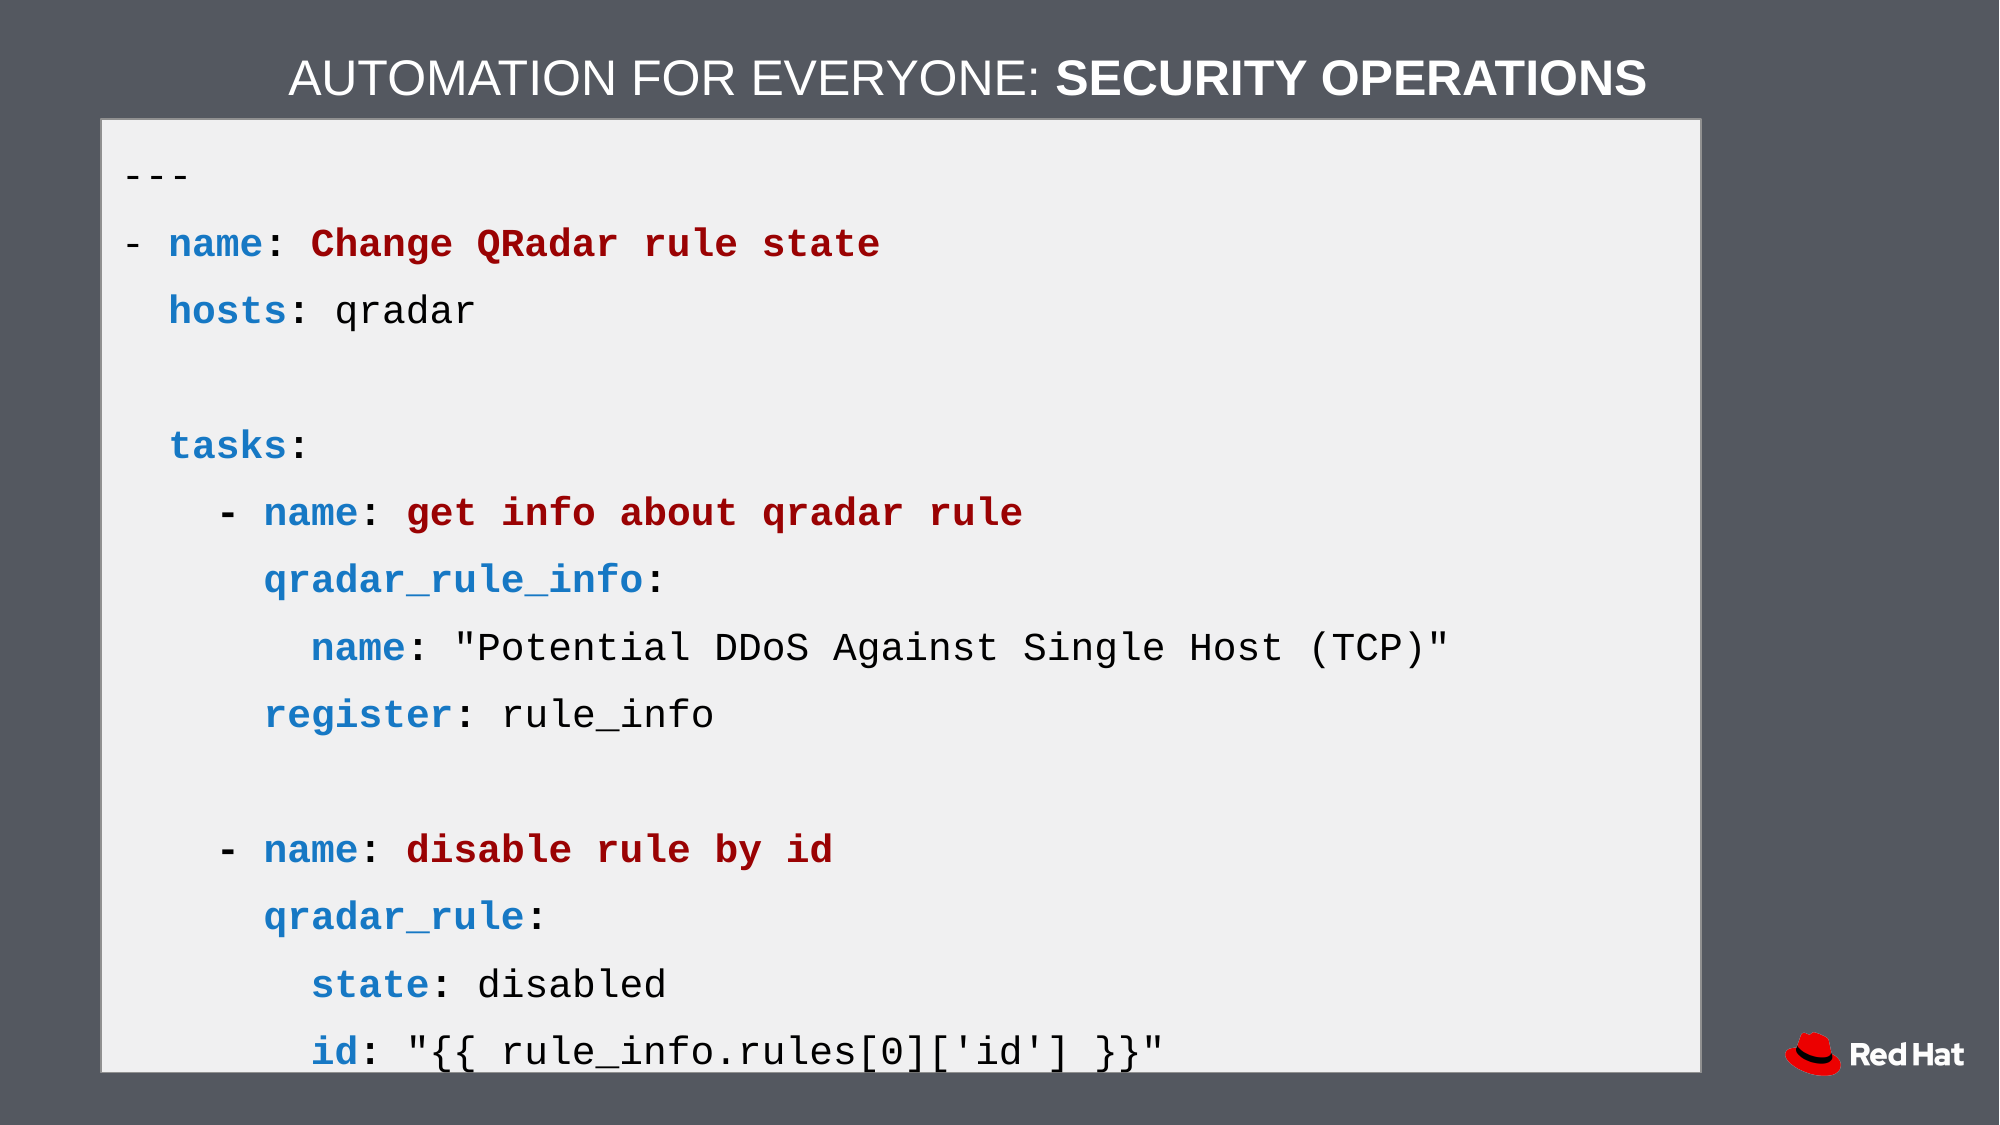

AUTOMATION FOR EVERYONE: SECURITY OPERATIONS

---
- name: Change QRadar rule state
  hosts: qradar

  tasks:
    - name: get info about qradar rule
      qradar_rule_info:
        name: "Potential DDoS Against Single Host (TCP)"
      register: rule_info

    - name: disable rule by id
      qradar_rule:
        state: disabled
        id: "{{ rule_info.rules[0]['id'] }}"